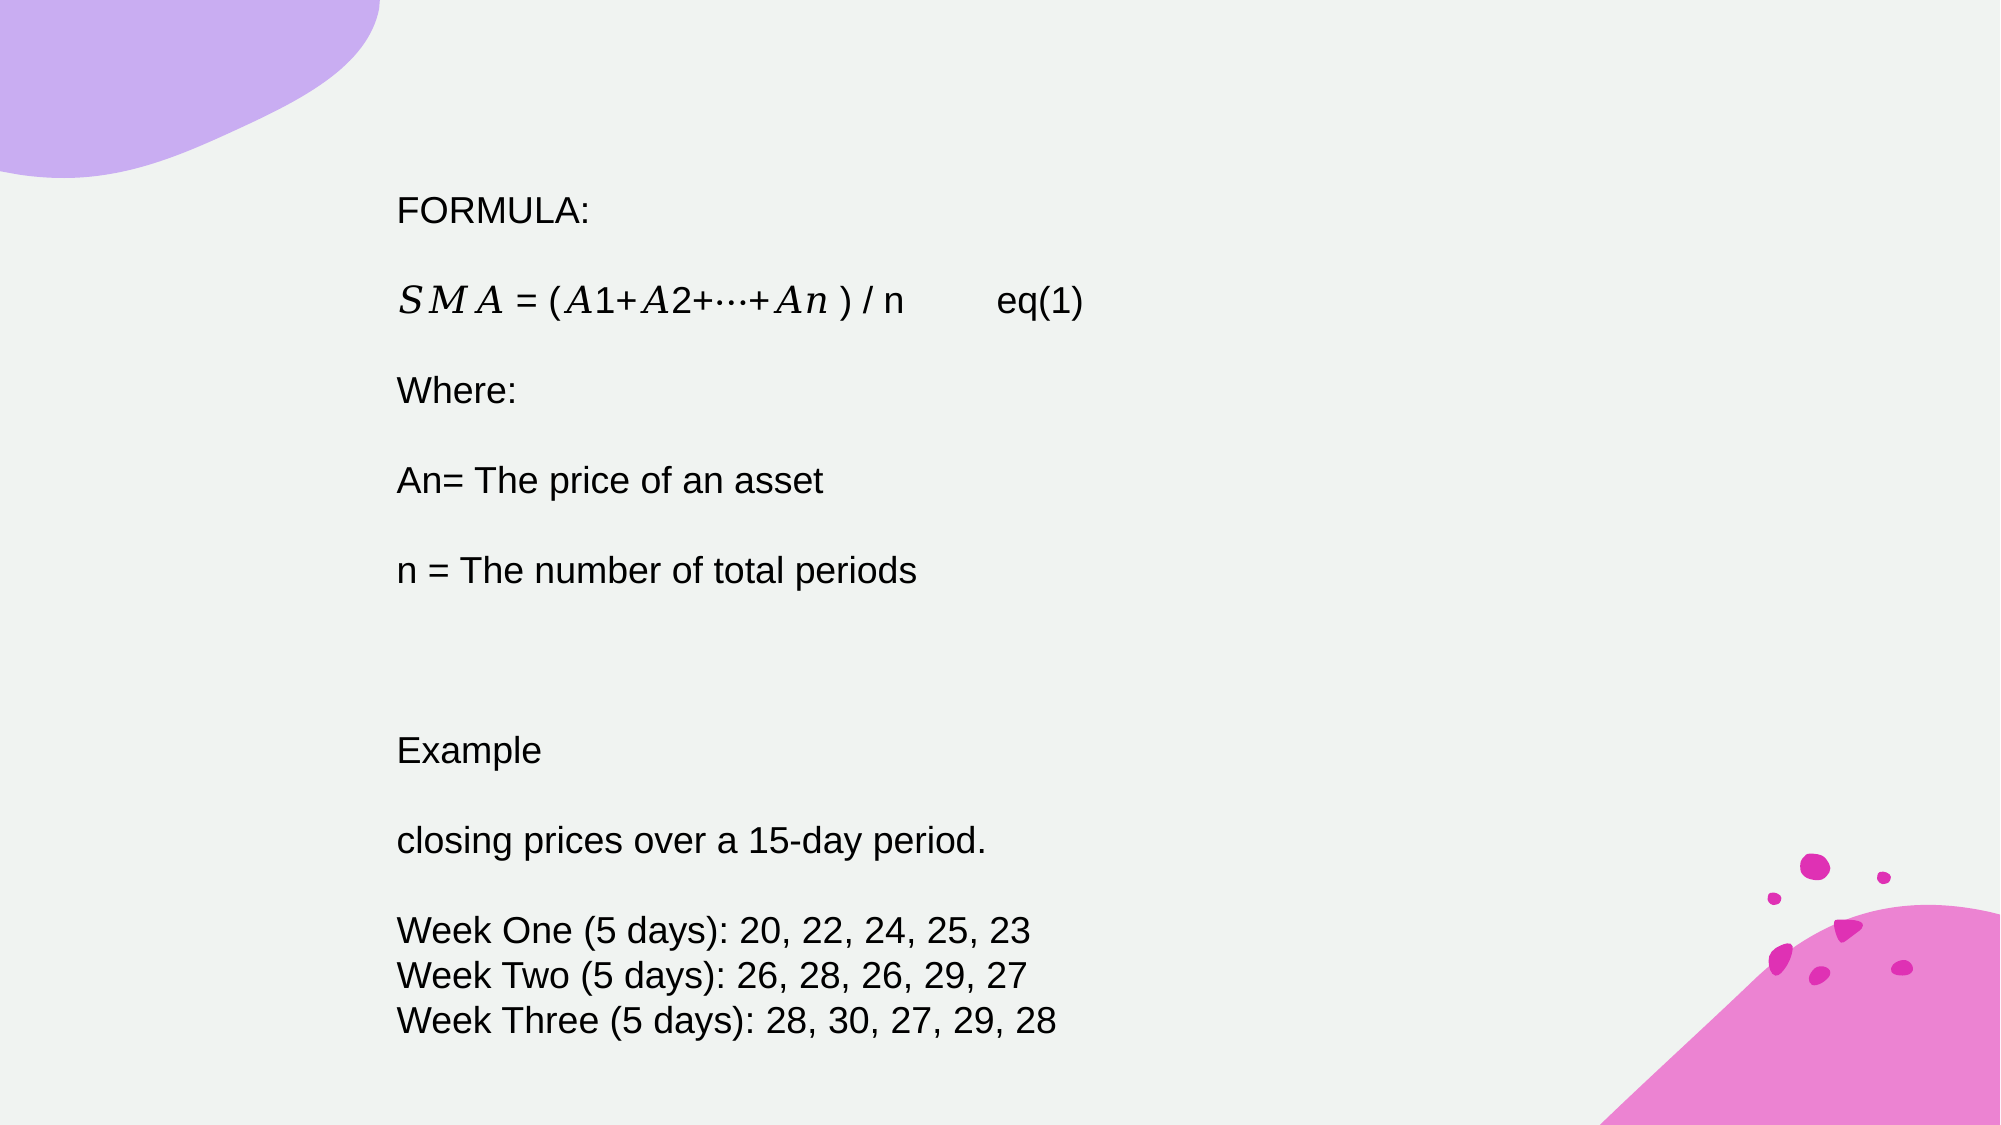

FORMULA:

𝑆𝑀𝐴 = (𝐴1+𝐴2+⋯+𝐴𝑛 ) / n   	eq(1)

Where:

An= The price of an asset

n = The number of total periods

Example

closing prices over a 15-day period.

Week One (5 days): 20, 22, 24, 25, 23
Week Two (5 days): 26, 28, 26, 29, 27
Week Three (5 days): 28, 30, 27, 29, 28